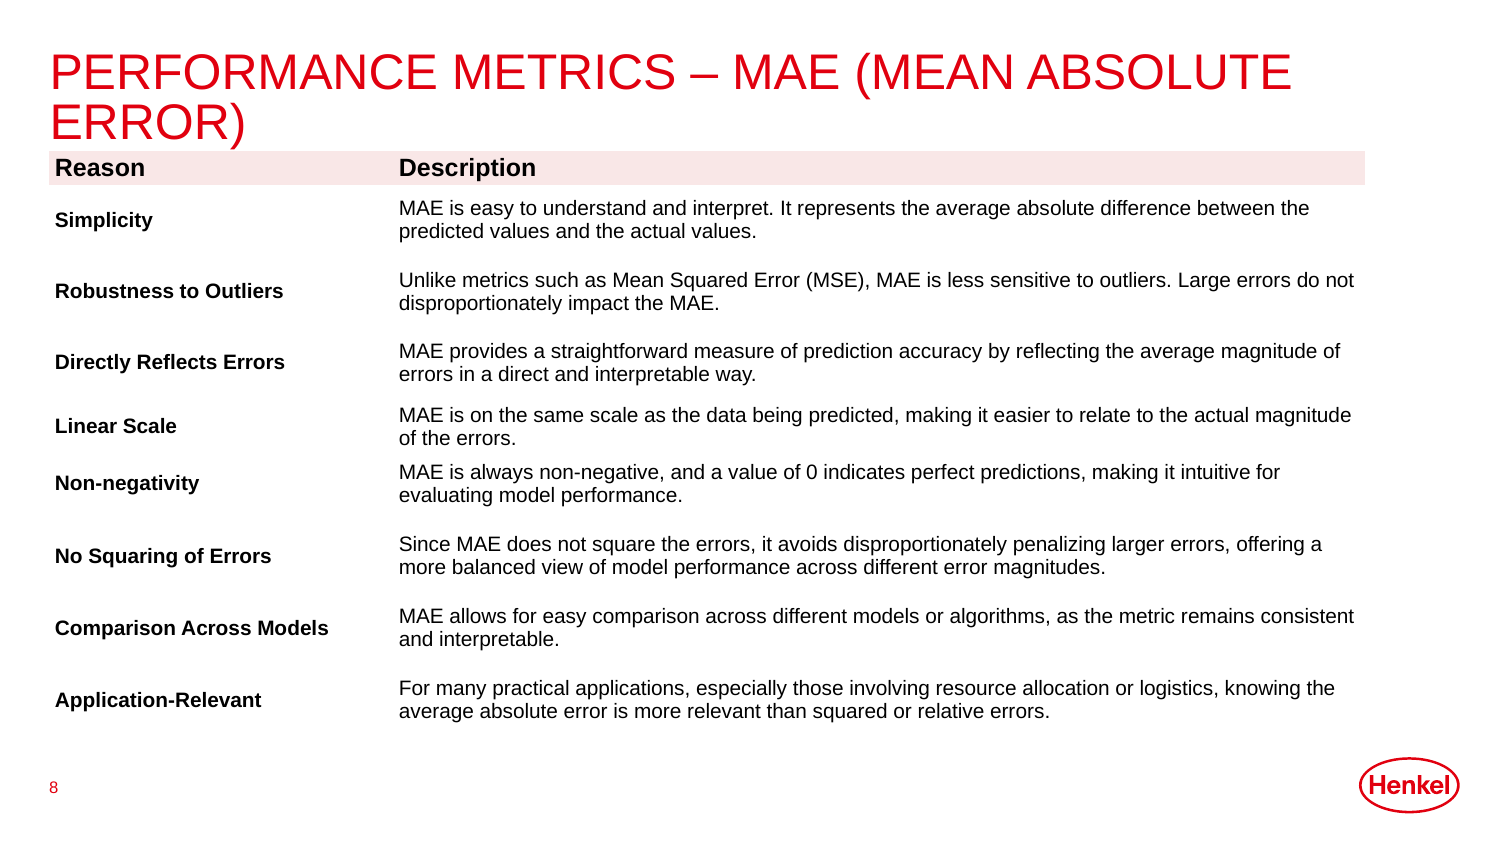

# PERFORMANCE METRICS – MAE (MEAN ABSOLUTE ERROR)

| Reason | Description |
| --- | --- |
| Simplicity | MAE is easy to understand and interpret. It represents the average absolute difference between the predicted values and the actual values. |
| Robustness to Outliers | Unlike metrics such as Mean Squared Error (MSE), MAE is less sensitive to outliers. Large errors do not disproportionately impact the MAE. |
| Directly Reflects Errors | MAE provides a straightforward measure of prediction accuracy by reflecting the average magnitude of errors in a direct and interpretable way. |
| Linear Scale | MAE is on the same scale as the data being predicted, making it easier to relate to the actual magnitude of the errors. |
| Non-negativity | MAE is always non-negative, and a value of 0 indicates perfect predictions, making it intuitive for evaluating model performance. |
| No Squaring of Errors | Since MAE does not square the errors, it avoids disproportionately penalizing larger errors, offering a more balanced view of model performance across different error magnitudes. |
| Comparison Across Models | MAE allows for easy comparison across different models or algorithms, as the metric remains consistent and interpretable. |
| Application-Relevant | For many practical applications, especially those involving resource allocation or logistics, knowing the average absolute error is more relevant than squared or relative errors. |
8